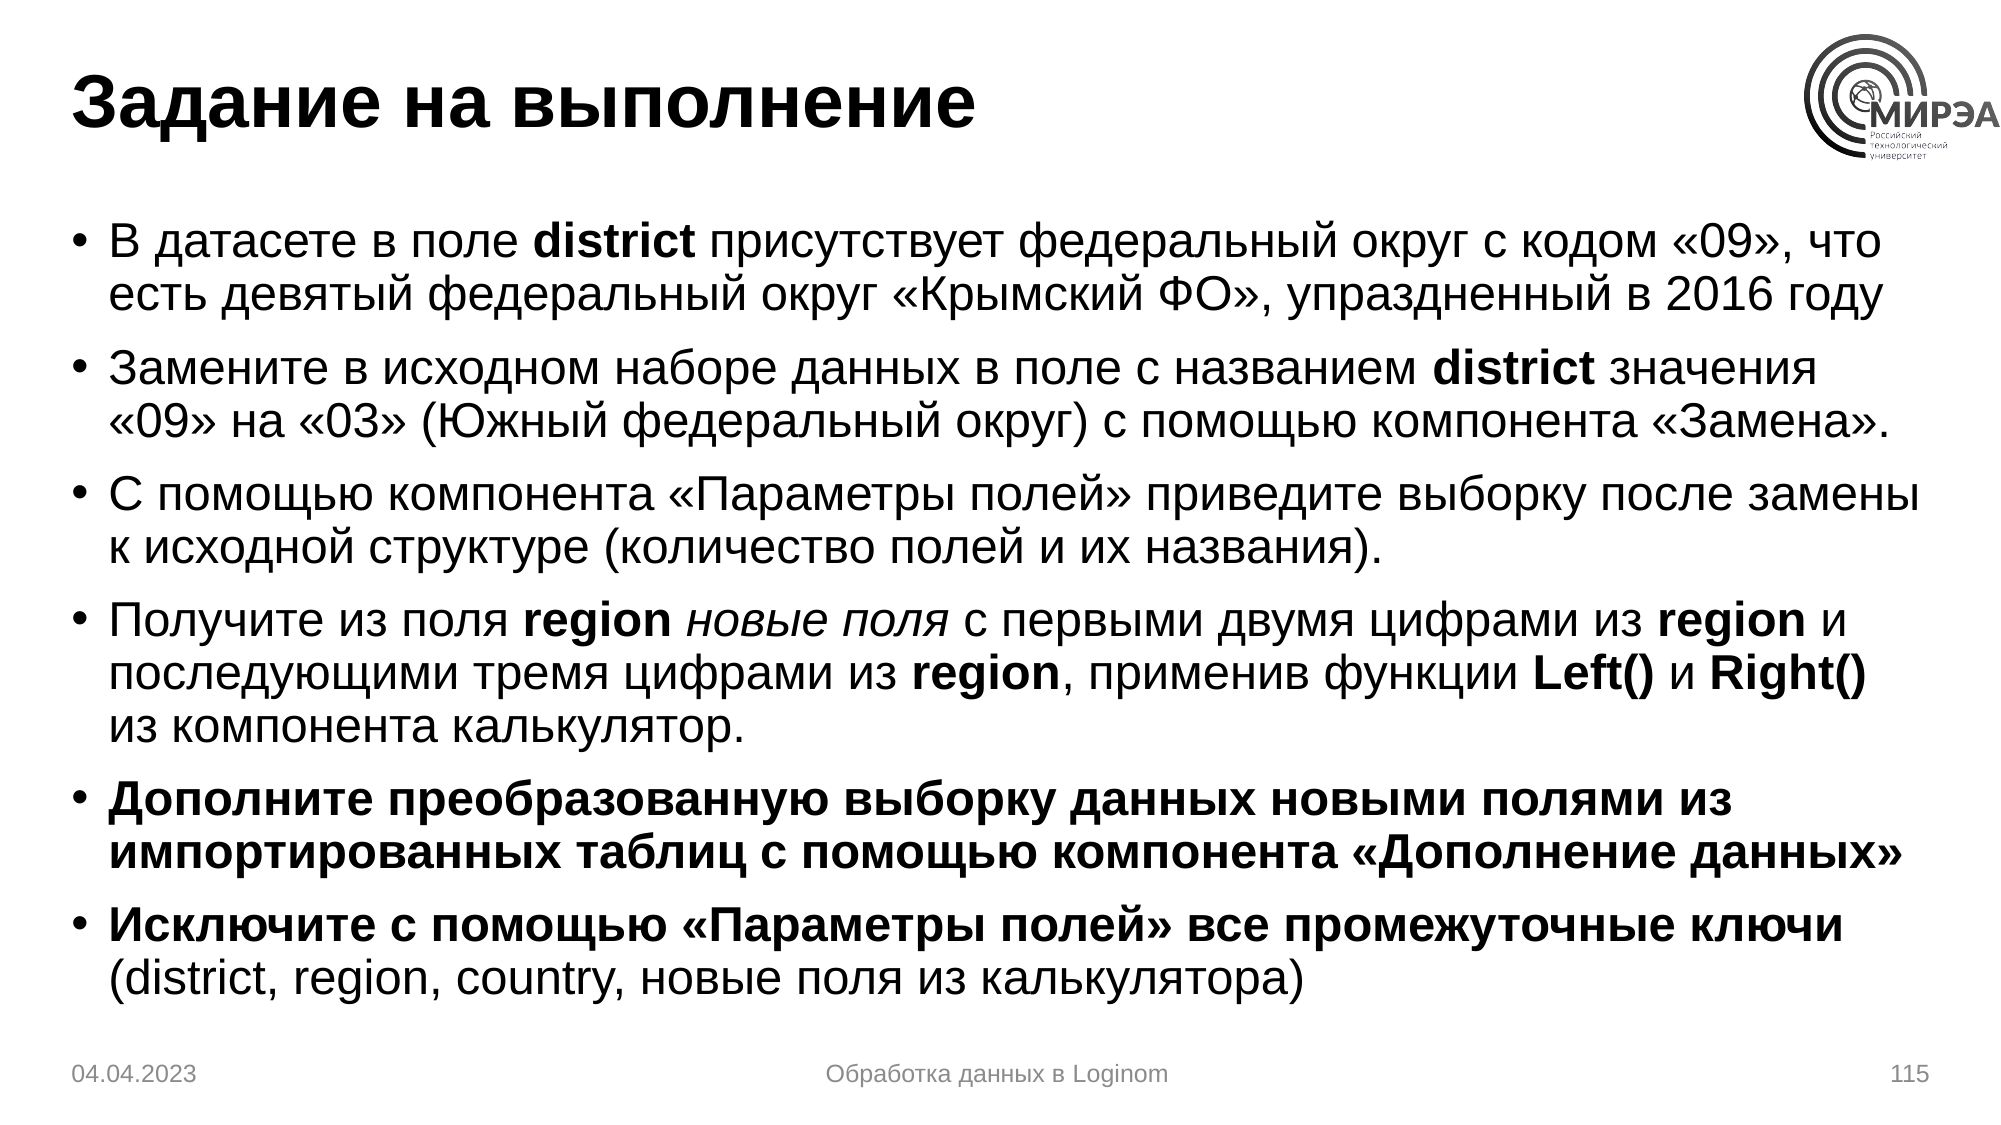

# Задание на выполнение
В датасете в поле district присутствует федеральный округ с кодом «09», что есть девятый федеральный округ «Крымский ФО», упраздненный в 2016 году
Замените в исходном наборе данных в поле с названием district значения «09» на «03» (Южный федеральный округ) с помощью компонента «Замена».
С помощью компонента «Параметры полей» приведите выборку после замены к исходной структуре (количество полей и их названия).
Получите из поля region новые поля с первыми двумя цифрами из region и последующими тремя цифрами из region, применив функции Left() и Right() из компонента калькулятор.
Дополните преобразованную выборку данных новыми полями из импортированных таблиц с помощью компонента «Дополнение данных»
Исключите с помощью «Параметры полей» все промежуточные ключи (district, region, country, новые поля из калькулятора)

04.04.2023
115
Обработка данных в Loginom